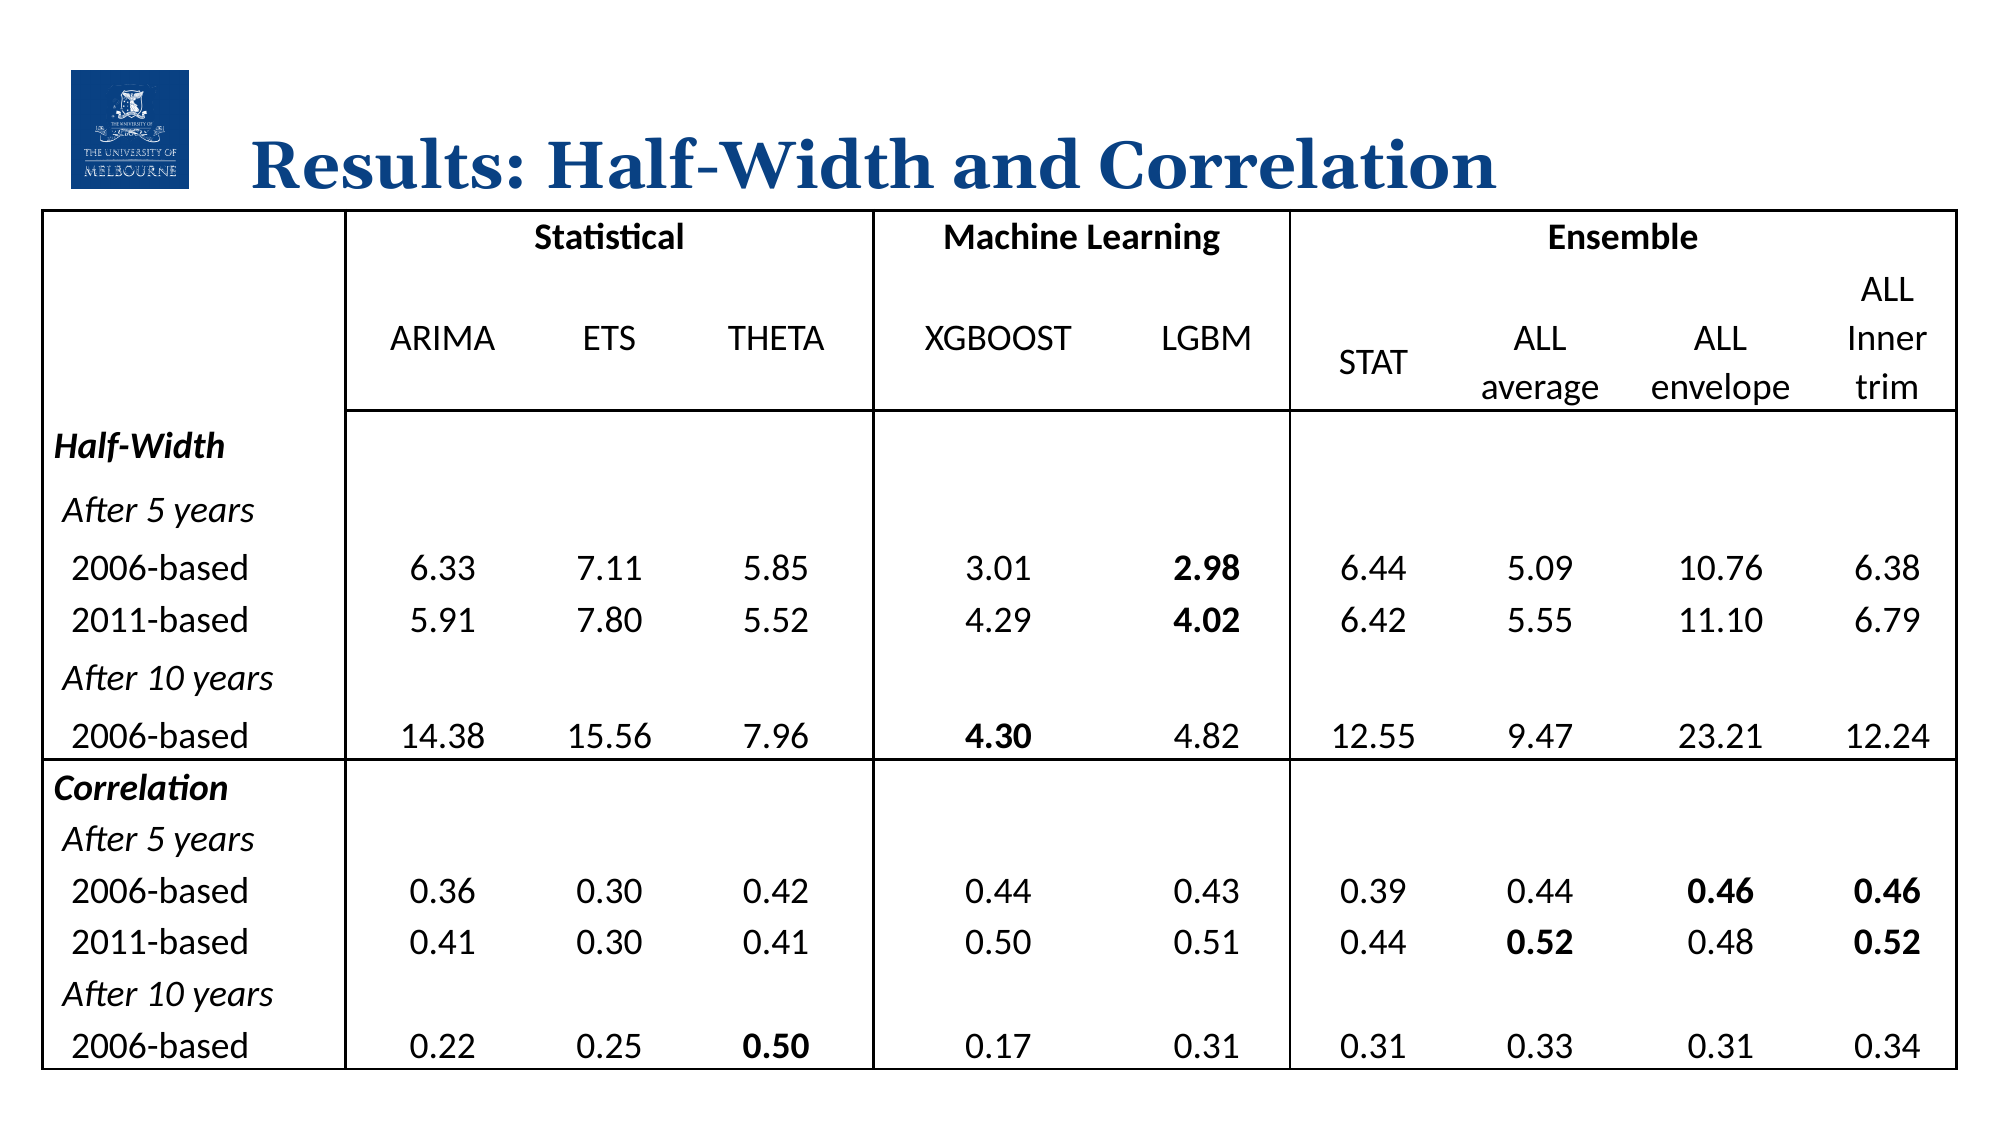

Results: Half-Width and Correlation
|  | Statistical |  |  | Machine Learning |  | Ensemble |  |  |  |
| --- | --- | --- | --- | --- | --- | --- | --- | --- | --- |
|  | ARIMA | ETS | THETA | XGBOOST | LGBM | STAT | ALL average | ALL envelope | ALL Inner trim |
| Half-Width |  |  |  |  |  |  |  |  |  |
| After 5 years |  |  |  |  |  |  |  |  |  |
| 2006-based | 6.33 | 7.11 | 5.85 | 3.01 | 2.98 | 6.44 | 5.09 | 10.76 | 6.38 |
| 2011-based | 5.91 | 7.80 | 5.52 | 4.29 | 4.02 | 6.42 | 5.55 | 11.10 | 6.79 |
| After 10 years |  |  |  |  |  |  |  |  |  |
| 2006-based | 14.38 | 15.56 | 7.96 | 4.30 | 4.82 | 12.55 | 9.47 | 23.21 | 12.24 |
| Correlation |  |  |  |  |  |  |  |  |  |
| After 5 years |  |  |  |  |  |  |  |  |  |
| 2006-based | 0.36 | 0.30 | 0.42 | 0.44 | 0.43 | 0.39 | 0.44 | 0.46 | 0.46 |
| 2011-based | 0.41 | 0.30 | 0.41 | 0.50 | 0.51 | 0.44 | 0.52 | 0.48 | 0.52 |
| After 10 years |  |  |  |  |  |  |  |  |  |
| 2006-based | 0.22 | 0.25 | 0.50 | 0.17 | 0.31 | 0.31 | 0.33 | 0.31 | 0.34 |